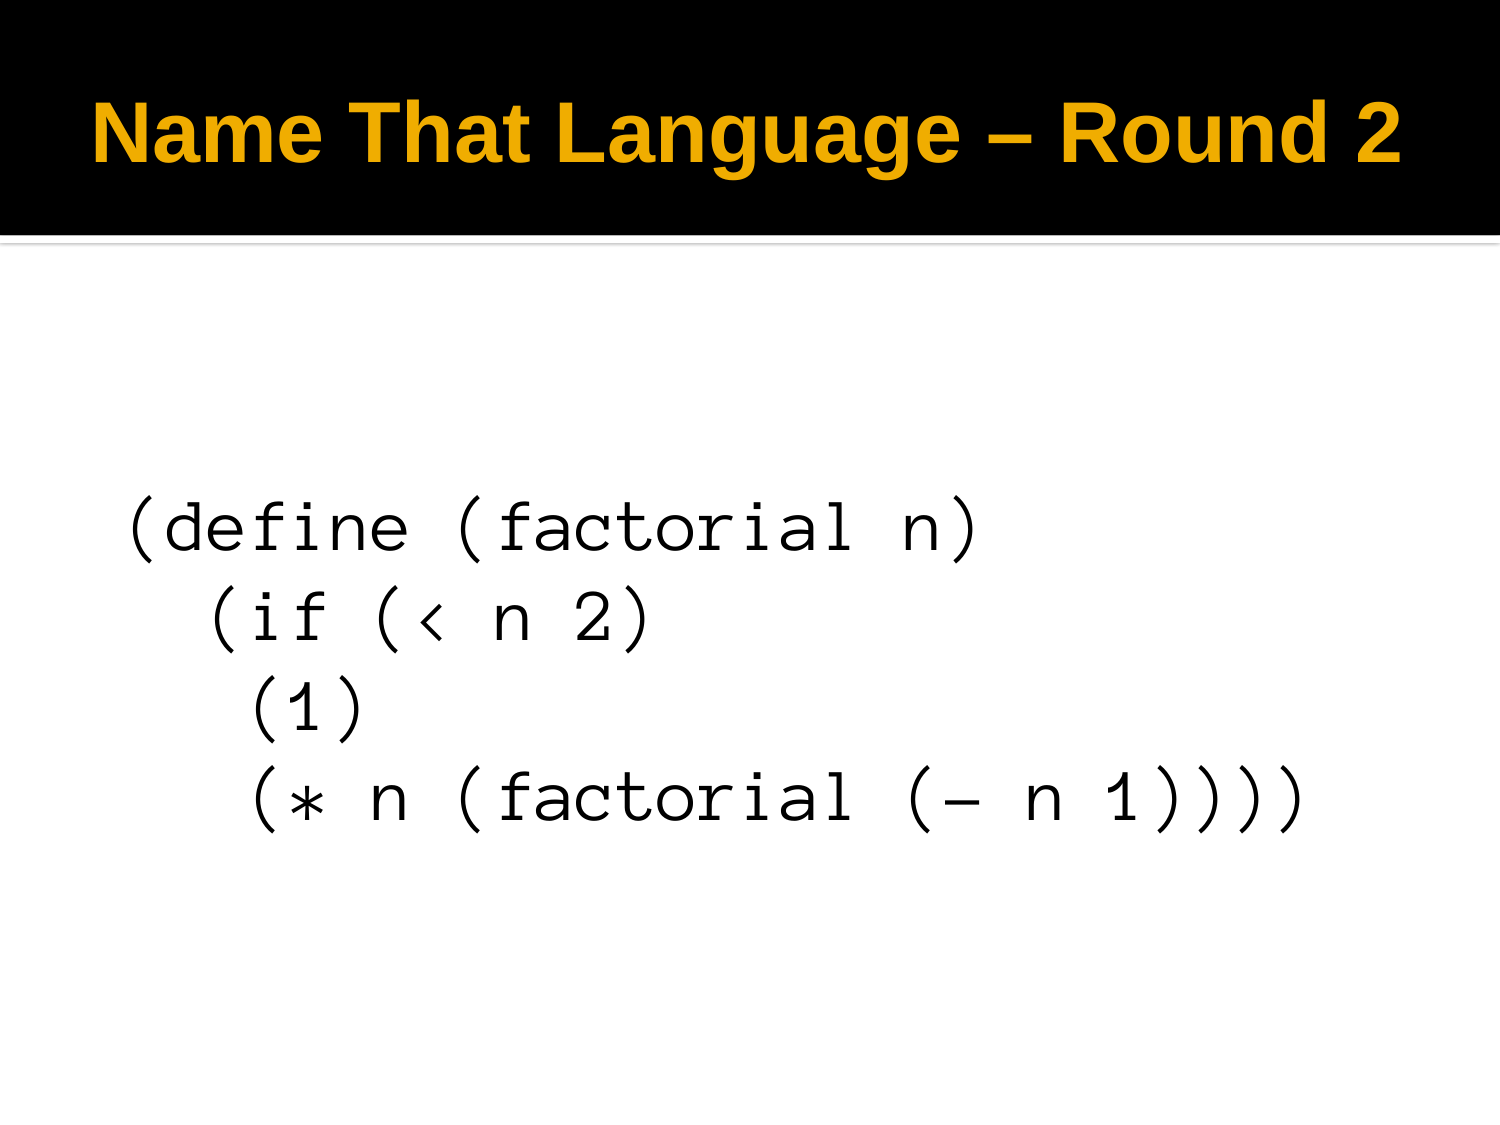

# Name That Language – Round 2
(define (factorial n)
  (if (< n 2)
   (1)
   (* n (factorial (- n 1))))